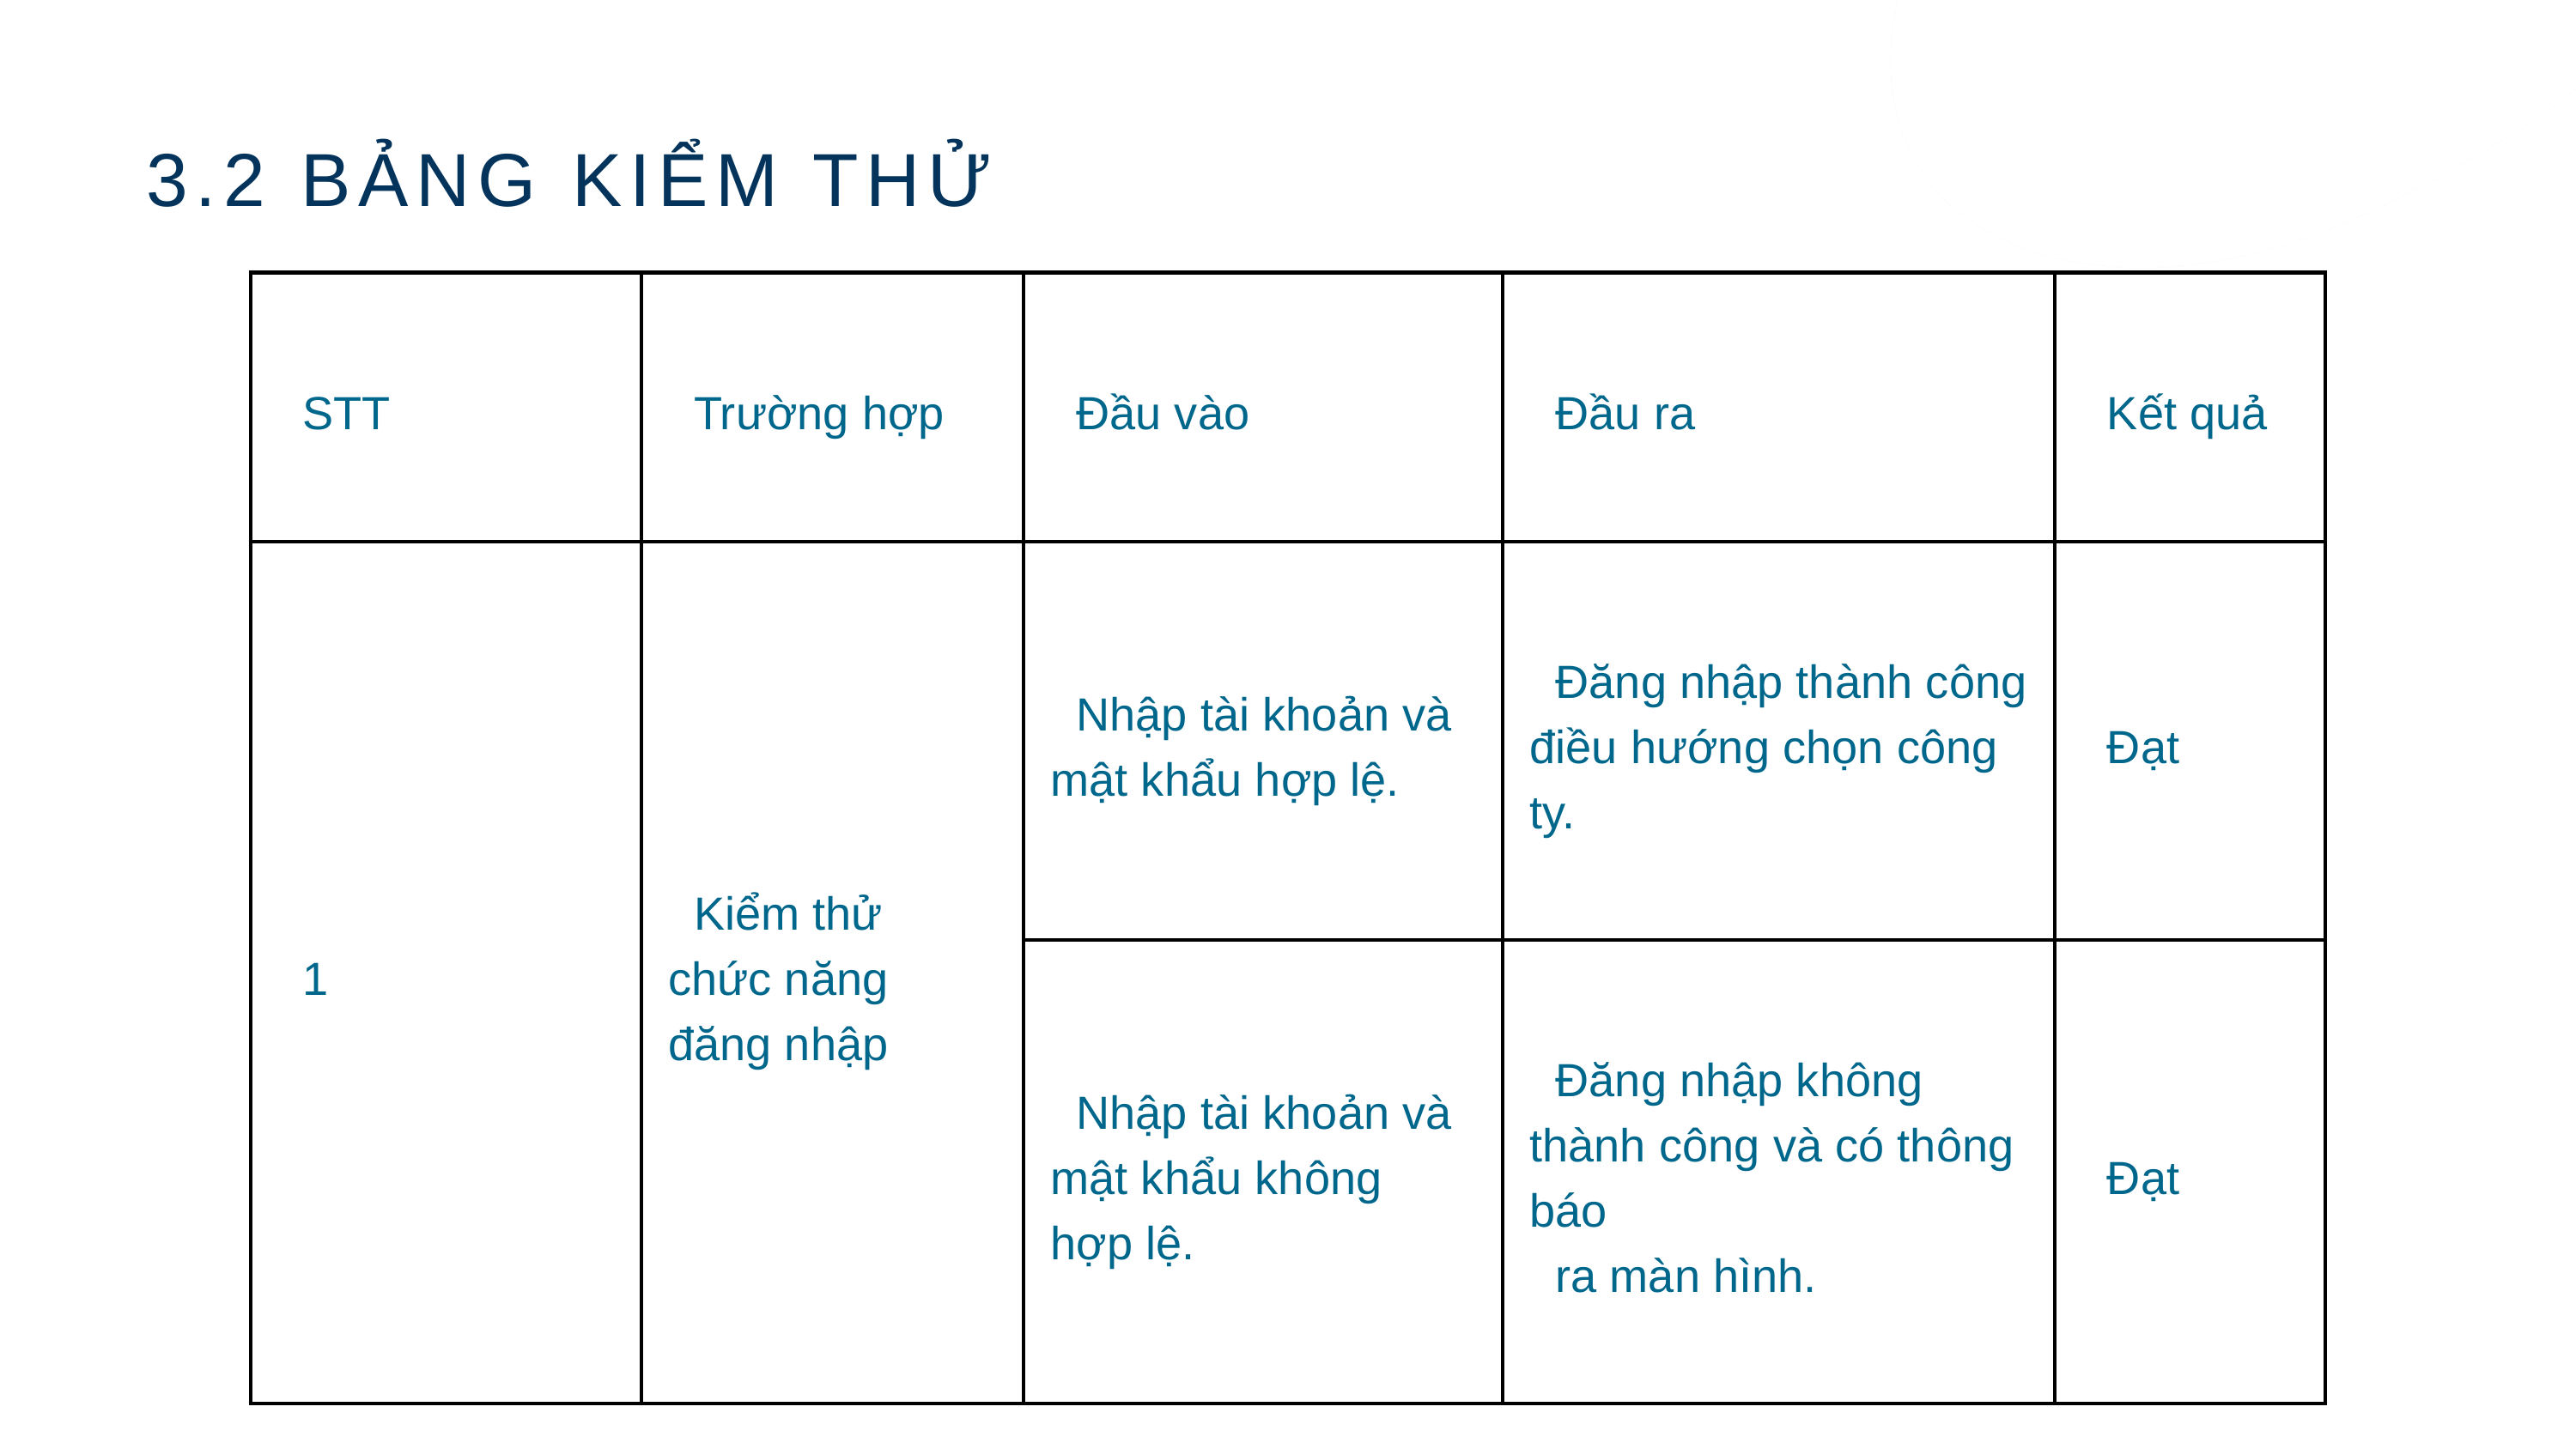

3.2 BẢNG KIỂM THỬ

| STT | Trường hợp | Đầu vào | Đầu ra | Kết quả |
| --- | --- | --- | --- | --- |
| 1 | Kiểm thử chức năng đăng nhập | Nhập tài khoản và mật khẩu hợp lệ. | Đăng nhập thành công điều hướng chọn công ty. | Đạt |
| 1 | Kiểm thử chức năng đăng nhập | Nhập tài khoản và mật khẩu không hợp lệ. | Đăng nhập không thành công và có thông báo ra màn hình. | Đạt |